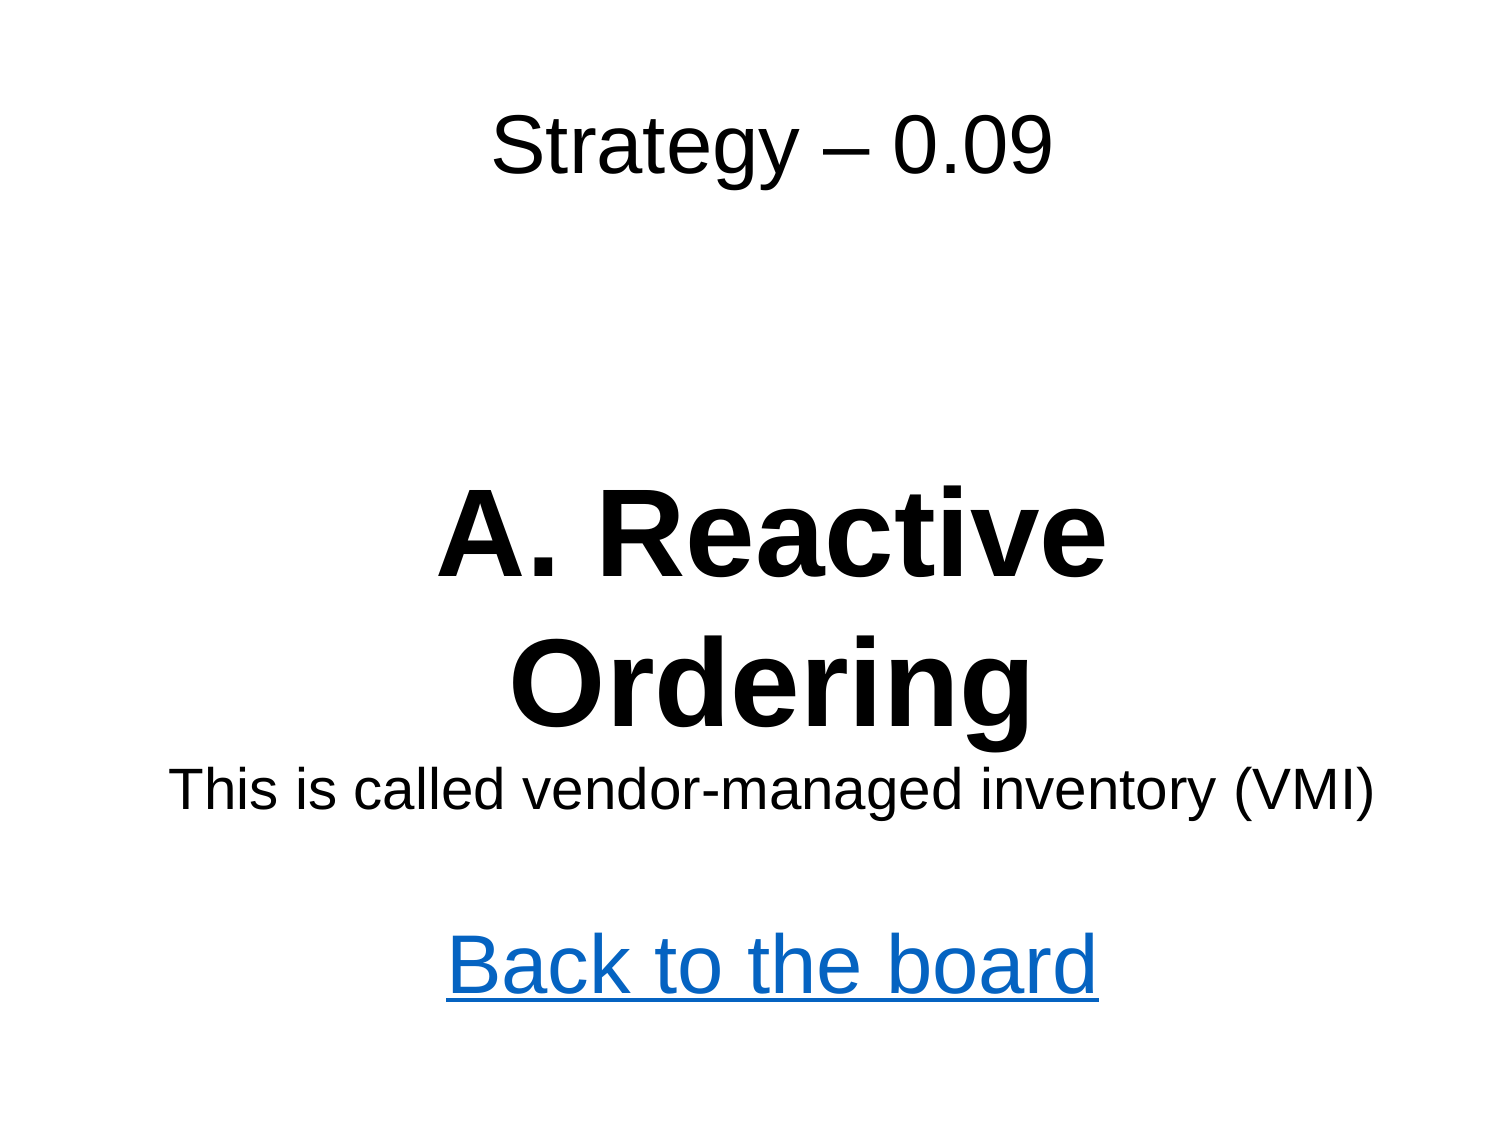

Strategy – 0.09
A. Reactive Ordering
This is called vendor-managed inventory (VMI)
Back to the board